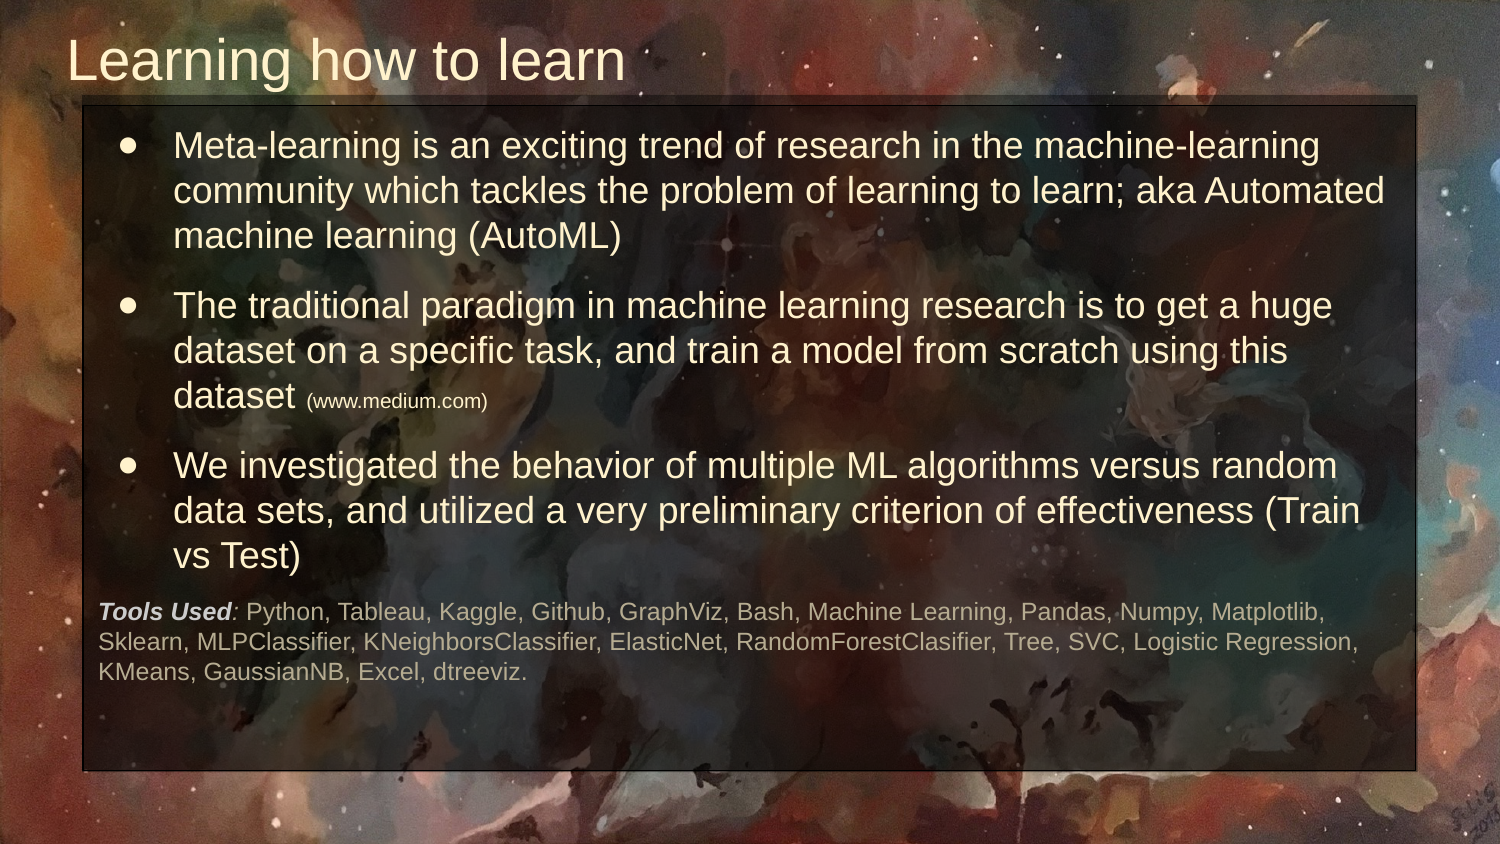

# Learning how to learn
Meta-learning is an exciting trend of research in the machine-learning community which tackles the problem of learning to learn; aka Automated machine learning (AutoML)

The traditional paradigm in machine learning research is to get a huge dataset on a specific task, and train a model from scratch using this dataset (www.medium.com)

We investigated the behavior of multiple ML algorithms versus random data sets, and utilized a very preliminary criterion of effectiveness (Train vs Test)

Tools Used: Python, Tableau, Kaggle, Github, GraphViz, Bash, Machine Learning, Pandas, Numpy, Matplotlib, Sklearn, MLPClassifier, KNeighborsClassifier, ElasticNet, RandomForestClasifier, Tree, SVC, Logistic Regression, KMeans, GaussianNB, Excel, dtreeviz.